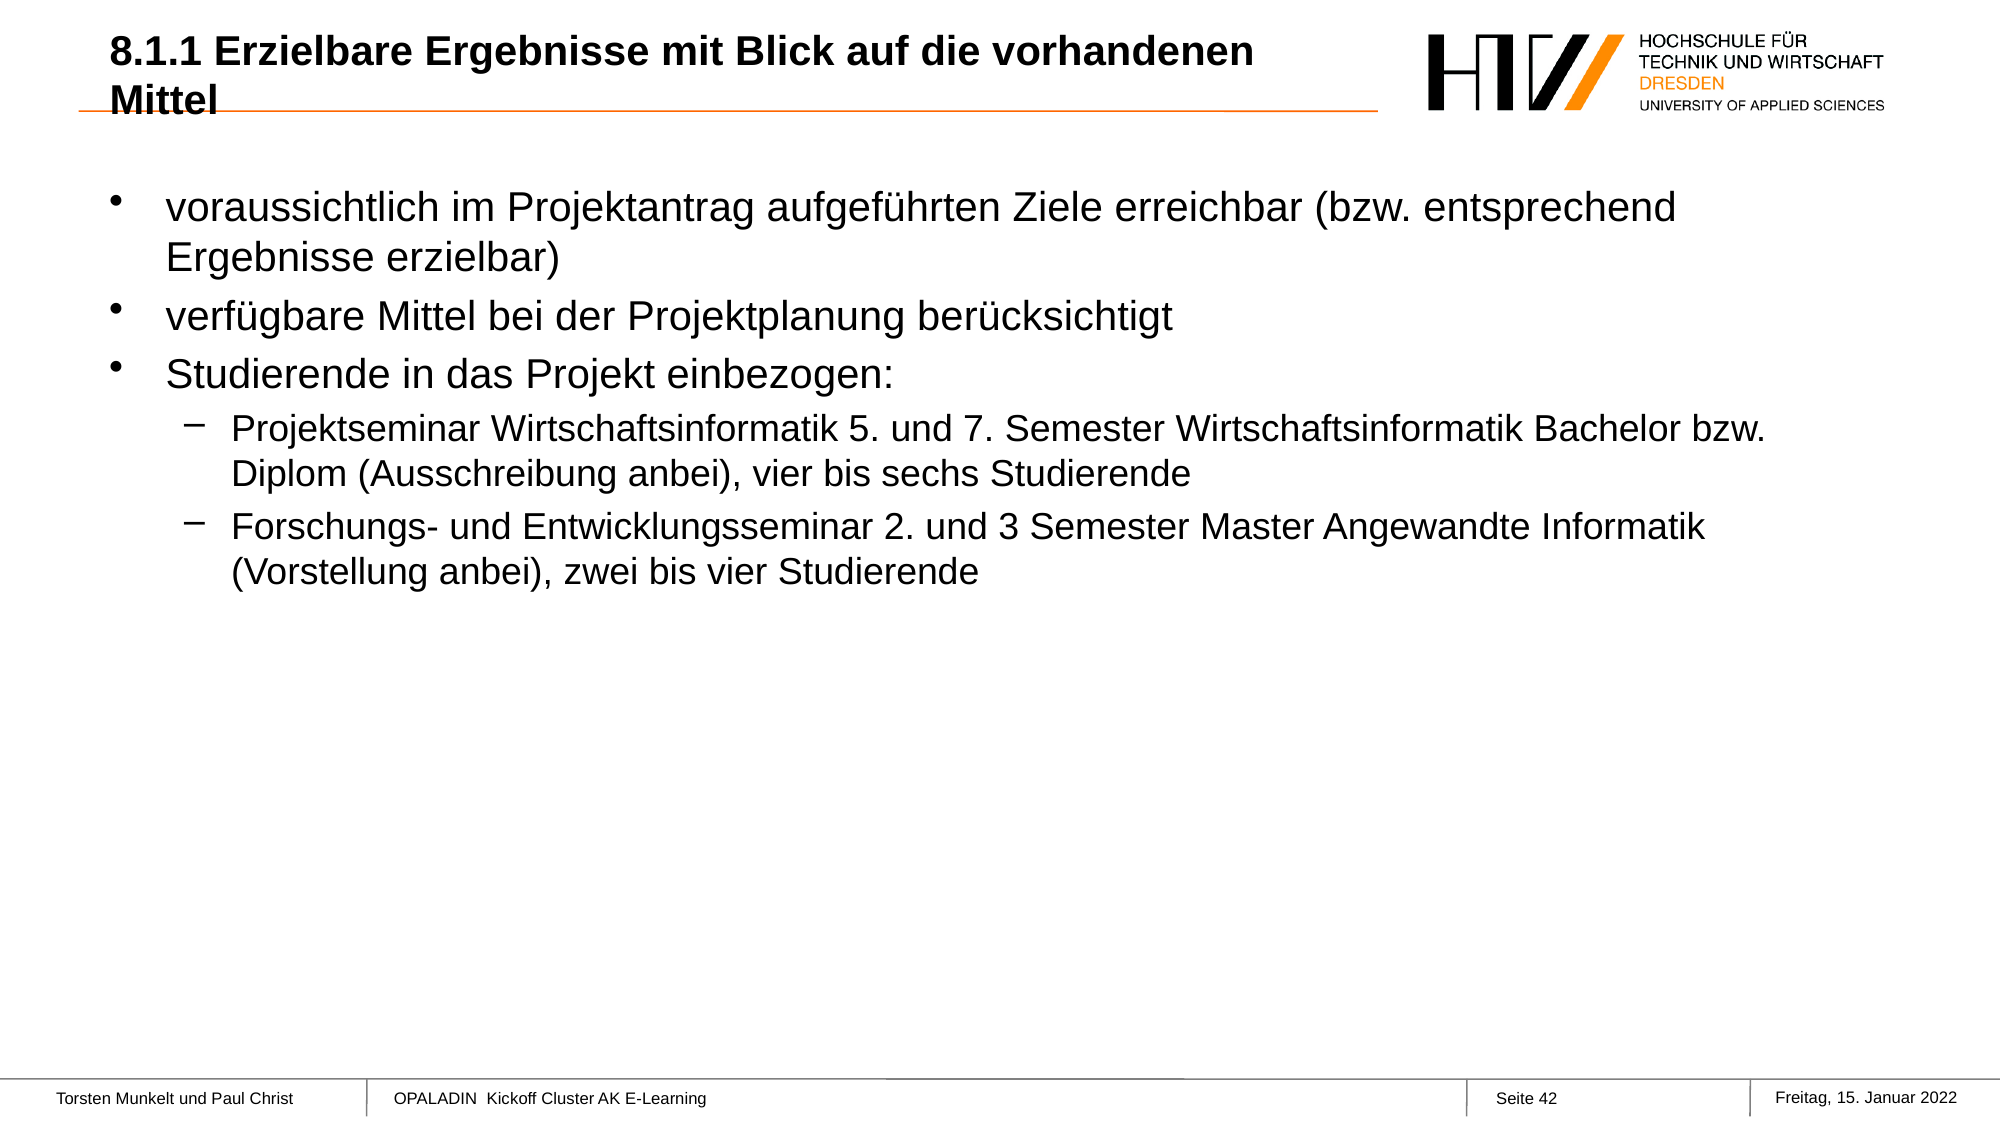

# 8.1.1 Erzielbare Ergebnisse mit Blick auf die vorhandenen Mittel
voraussichtlich im Projektantrag aufgeführten Ziele erreichbar (bzw. entsprechend Ergebnisse erzielbar)
verfügbare Mittel bei der Projektplanung berücksichtigt
Studierende in das Projekt einbezogen:
Projektseminar Wirtschaftsinformatik 5. und 7. Semester Wirtschaftsinformatik Bachelor bzw. Diplom (Ausschreibung anbei), vier bis sechs Studierende
Forschungs- und Entwicklungsseminar 2. und 3 Semester Master Angewandte Informatik (Vorstellung anbei), zwei bis vier Studierende